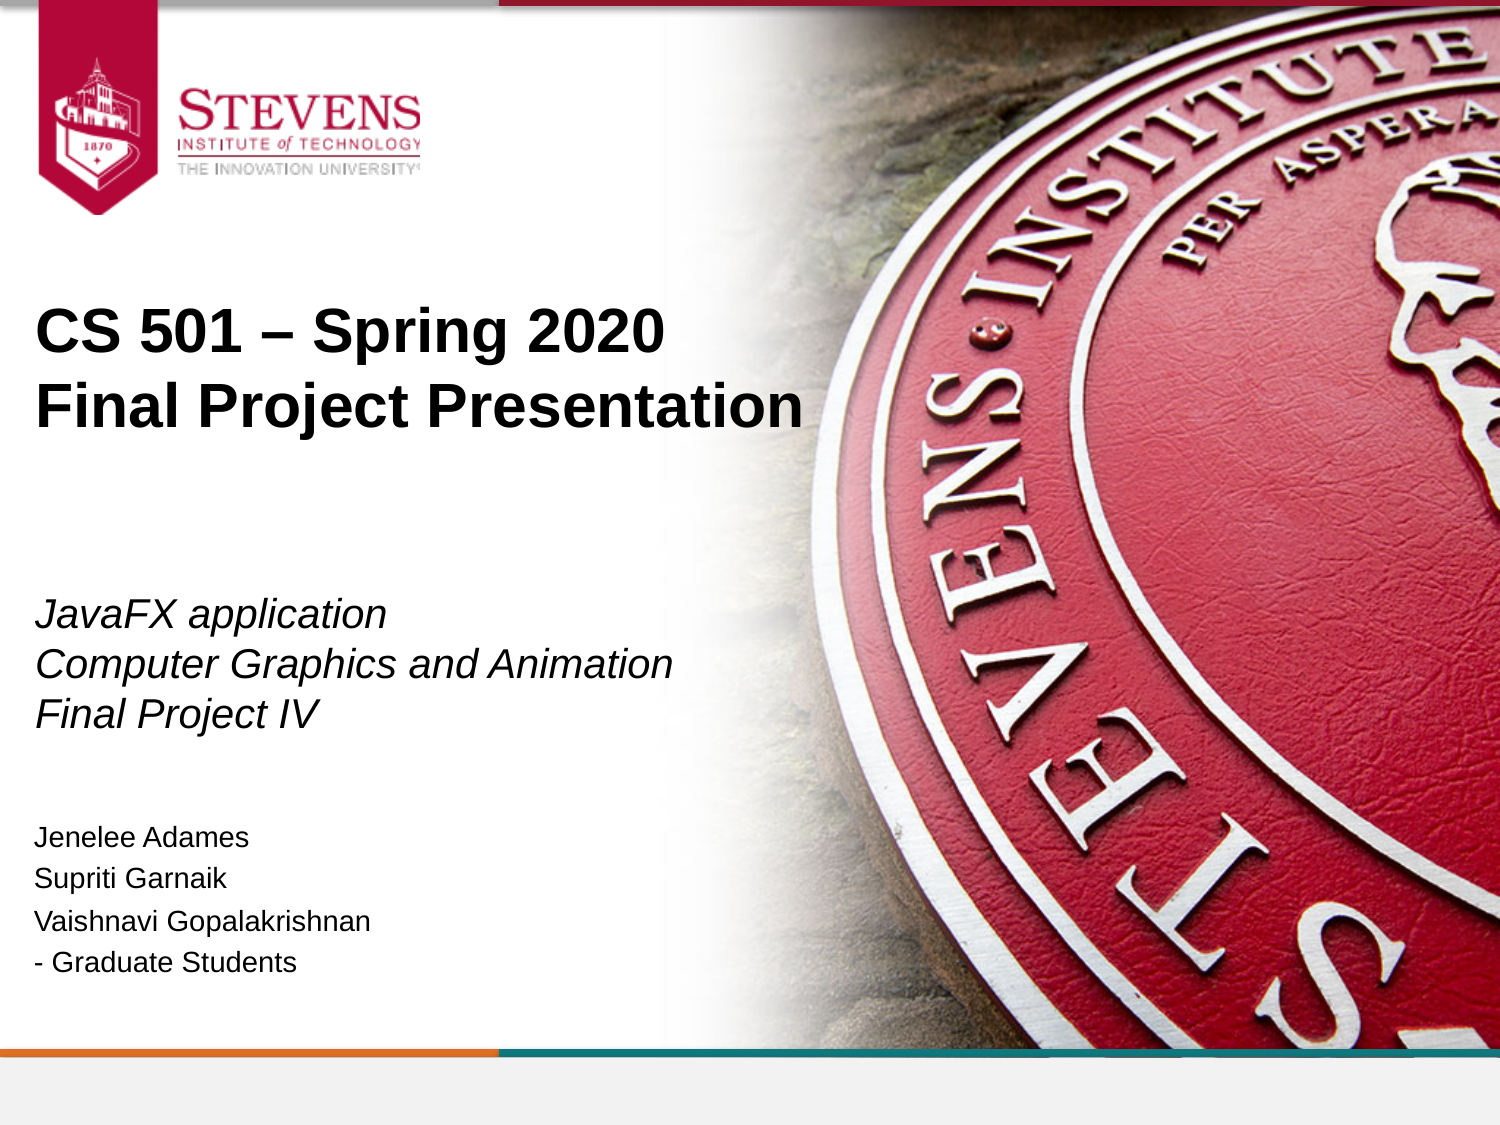

CS 501 – Spring 2020
Final Project Presentation
JavaFX application
Computer Graphics and Animation
Final Project IV
Jenelee Adames
Supriti Garnaik
Vaishnavi Gopalakrishnan
- Graduate Students